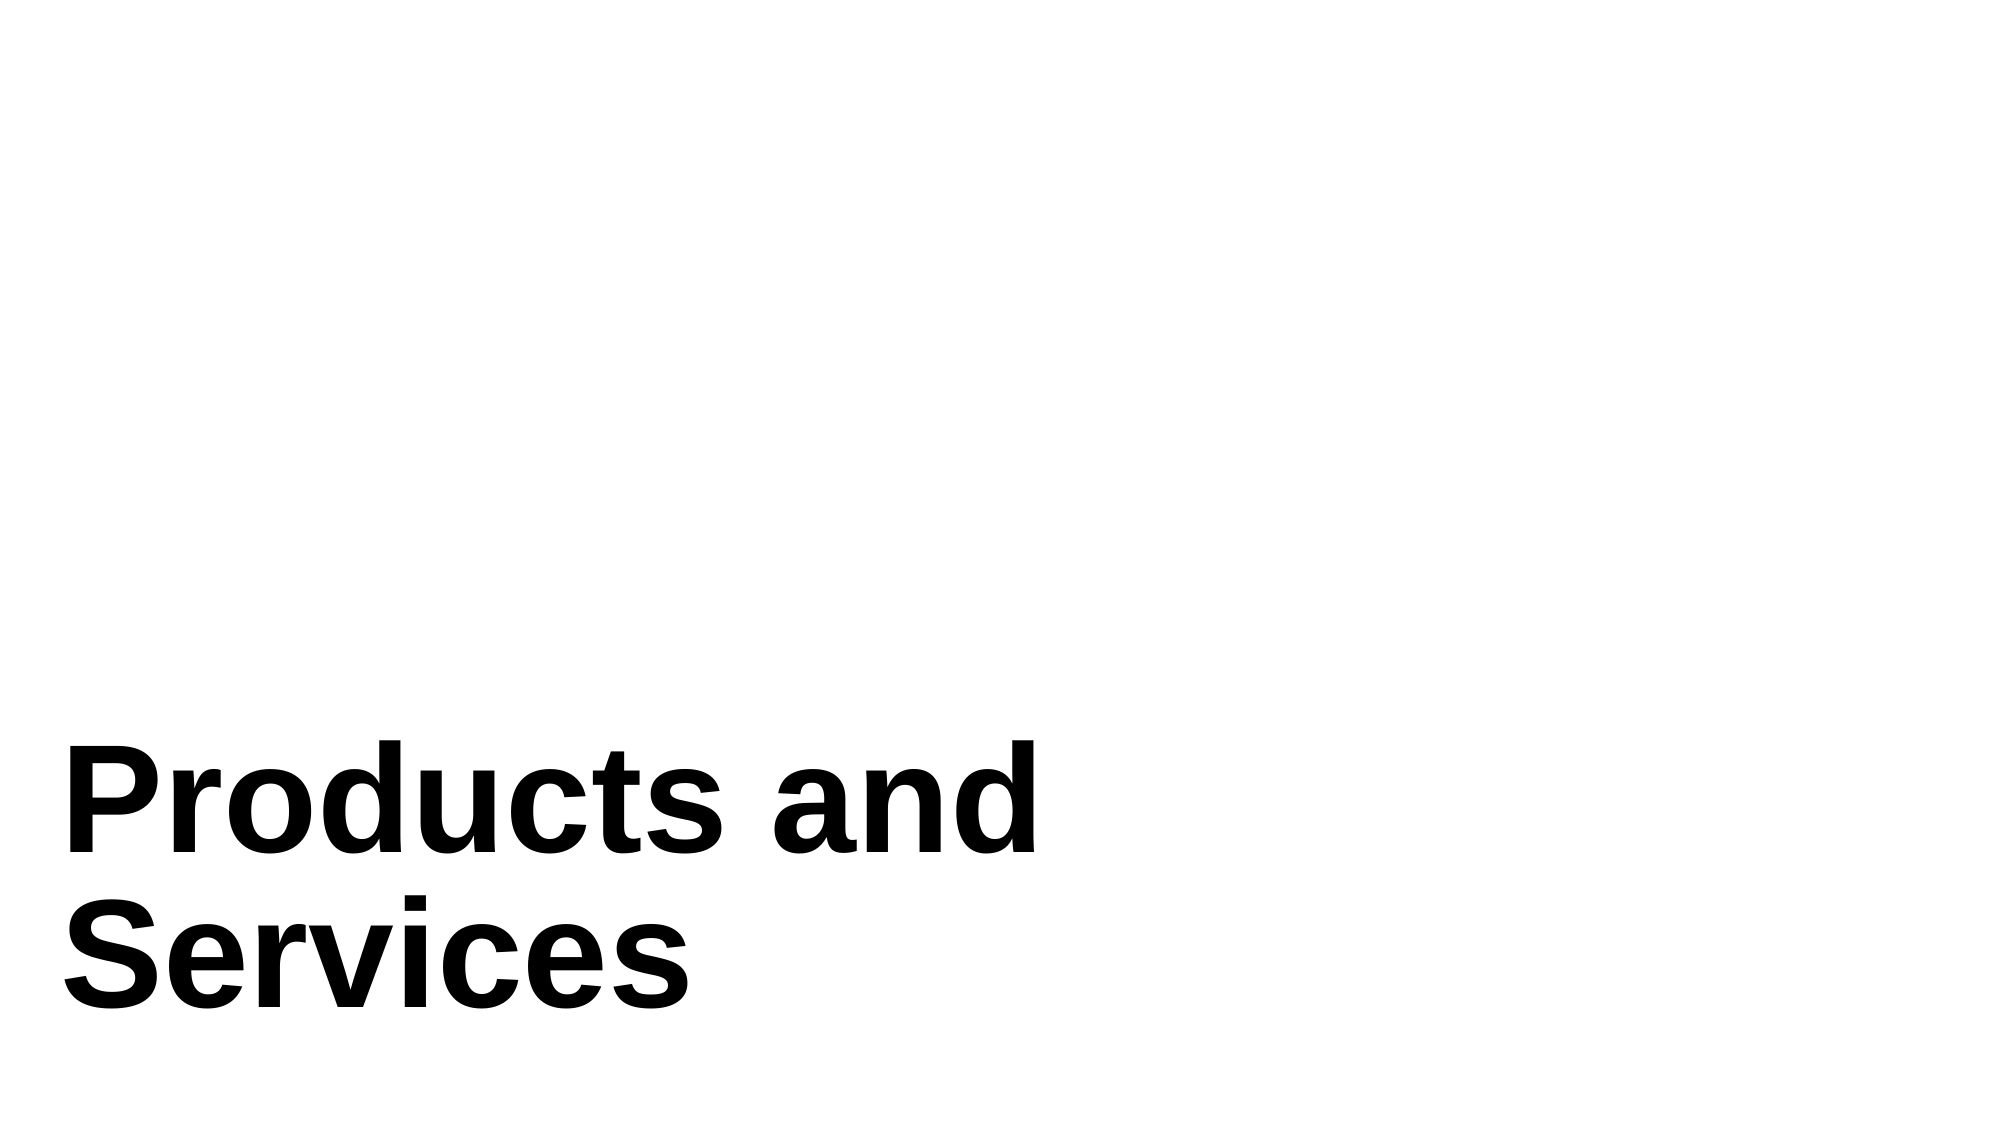

# Products and Services
AI Generated – job id: {{jobid}} – date: {{jobdate}}